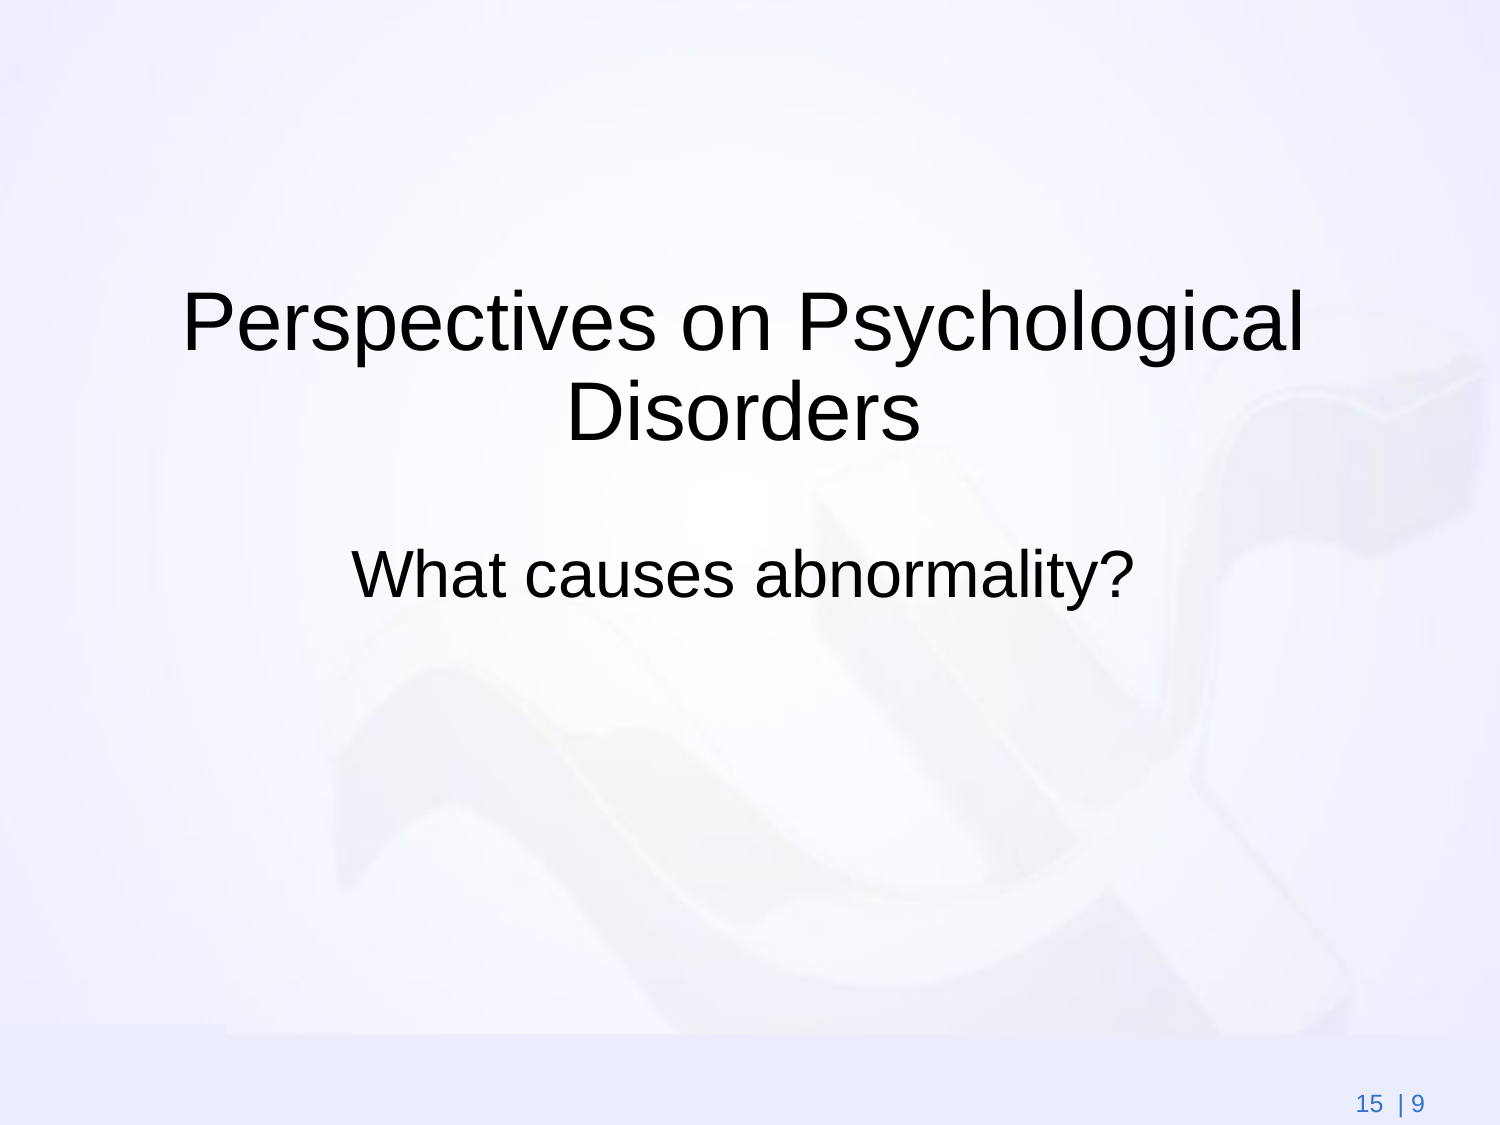

Perspectives on Psychological Disorders
What causes abnormality?